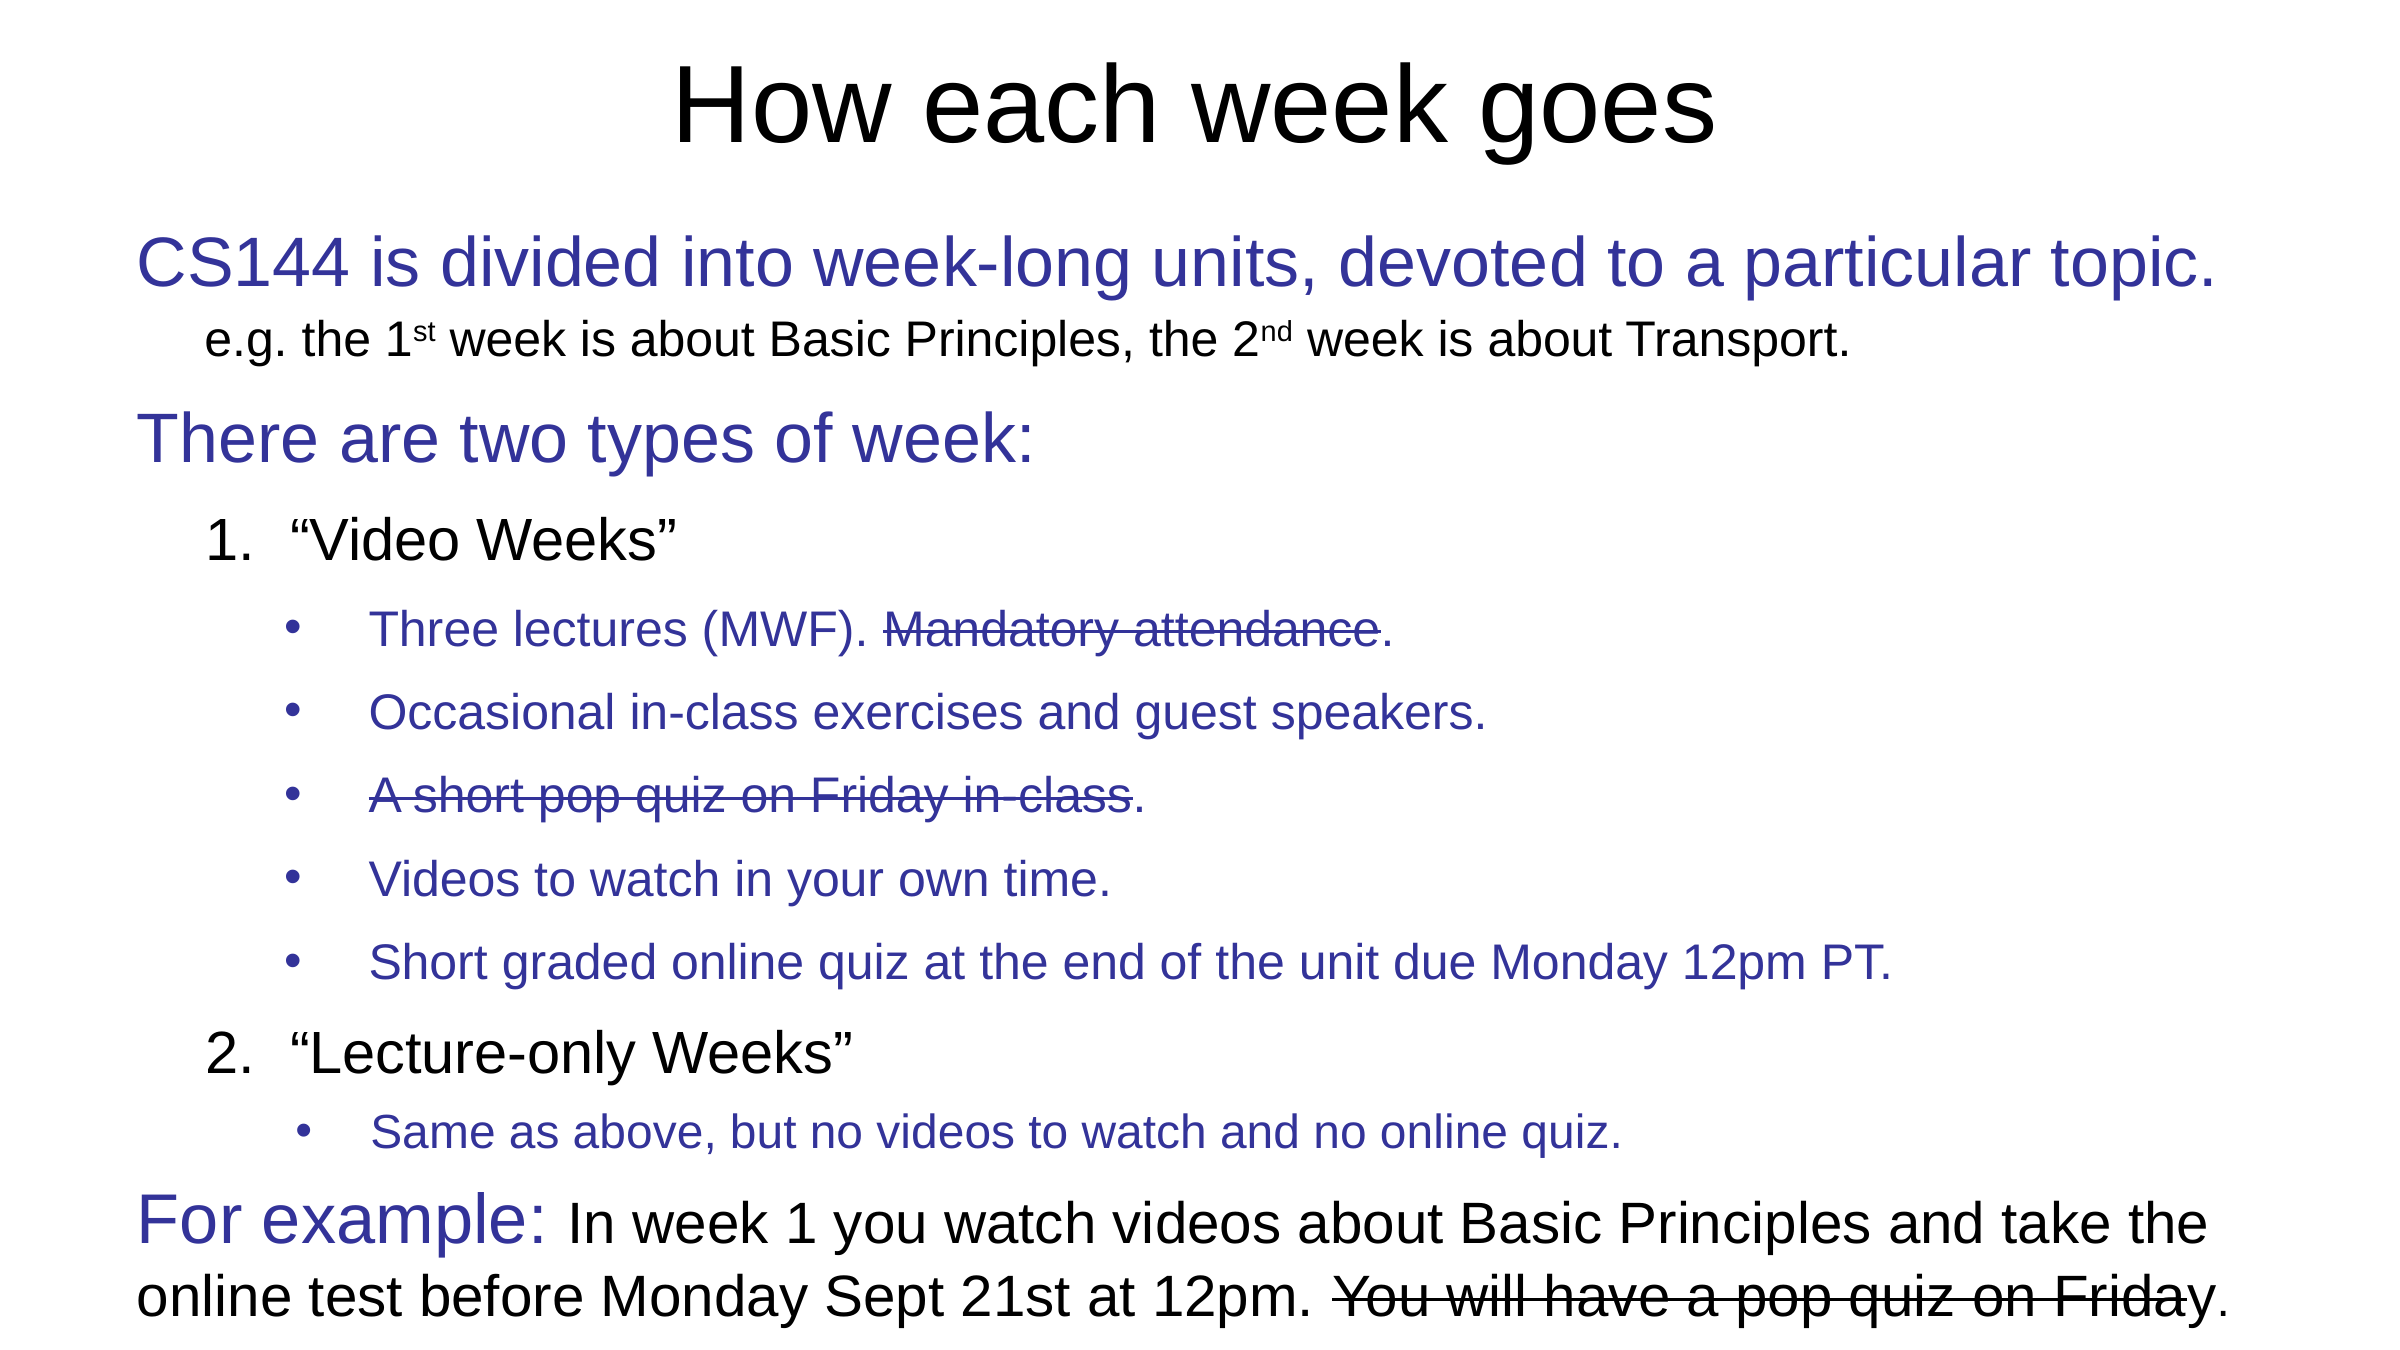

# How each week goes
CS144 is divided into week-long units, devoted to a particular topic.
e.g. the 1st week is about Basic Principles, the 2nd week is about Transport.
There are two types of week:
“Video Weeks”
Three lectures (MWF). Mandatory attendance.
Occasional in-class exercises and guest speakers.
A short pop quiz on Friday in-class.
Videos to watch in your own time.
Short graded online quiz at the end of the unit due Monday 12pm PT.
“Lecture-only Weeks”
Same as above, but no videos to watch and no online quiz.
For example: In week 1 you watch videos about Basic Principles and take the online test before Monday Sept 21st at 12pm. You will have a pop quiz on Friday.